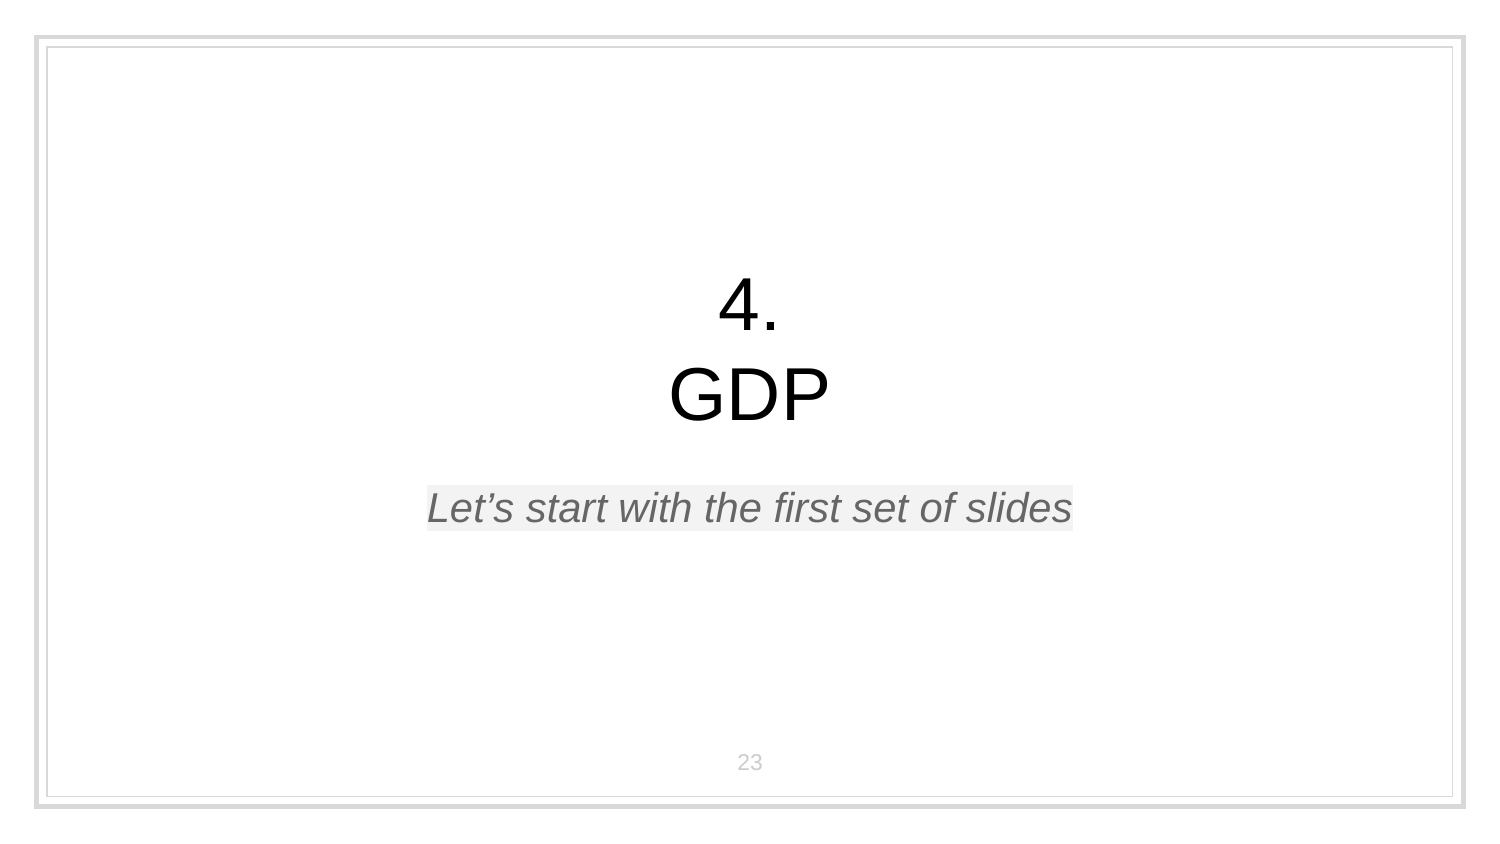

# 4.
GDP
Let’s start with the first set of slides
23